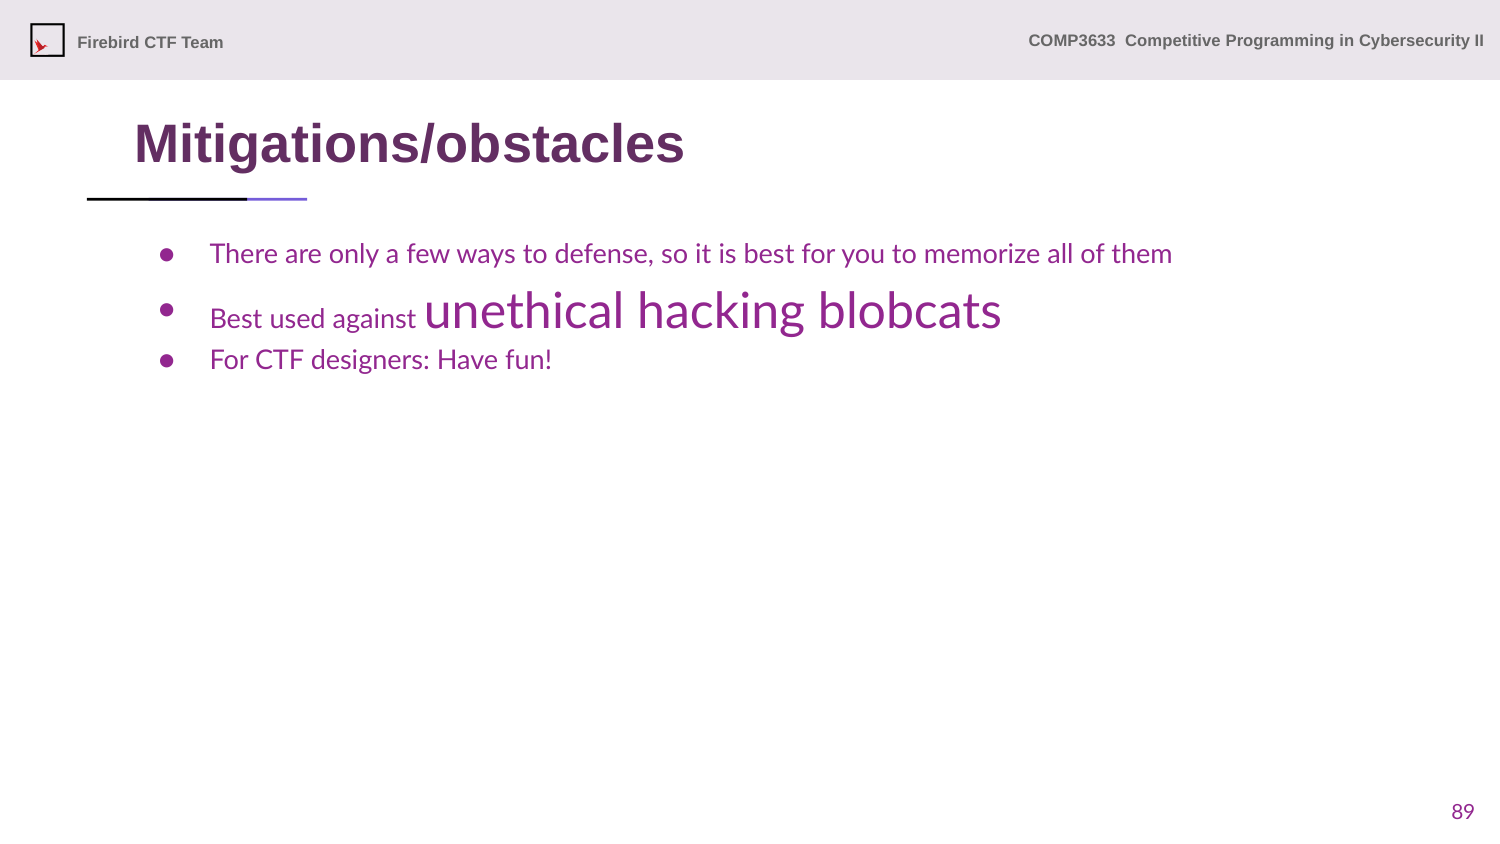

# Mitigations/obstacles
There are only a few ways to defense, so it is best for you to memorize all of them
Best used against unethical hacking blobcats
For CTF designers: Have fun!
89